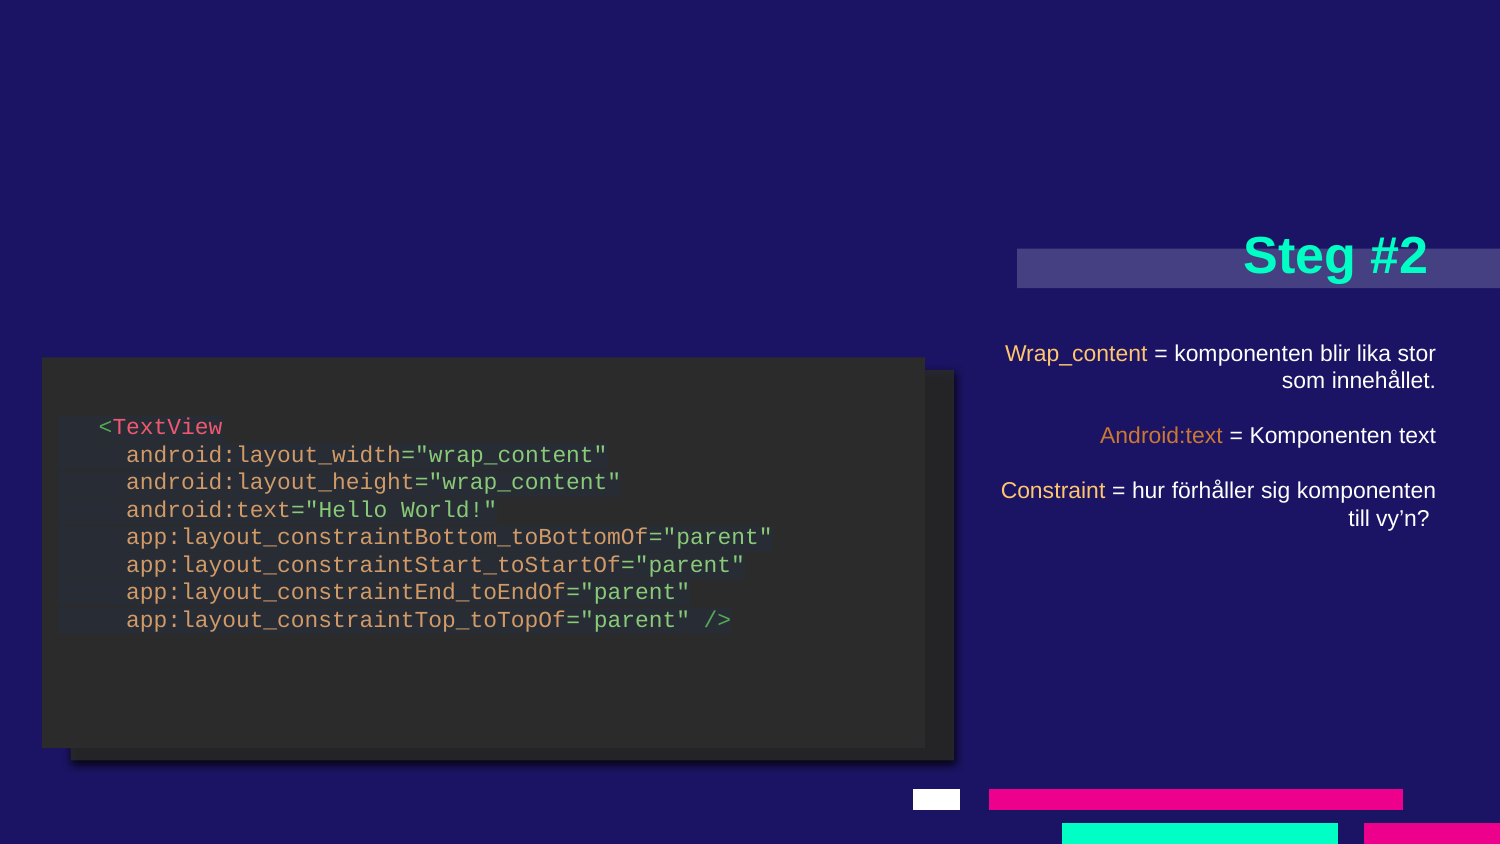

# Steg #2

Wrap_content = komponenten blir lika stor
som innehållet.

Android:text = Komponenten text

Constraint = hur förhåller sig komponenten
till vy’n?

   <TextView
     android:layout_width="wrap_content"
     android:layout_height="wrap_content"
     android:text="Hello World!"
     app:layout_constraintBottom_toBottomOf="parent"
     app:layout_constraintStart_toStartOf="parent"
     app:layout_constraintEnd_toEndOf="parent"
     app:layout_constraintTop_toTopOf="parent" />